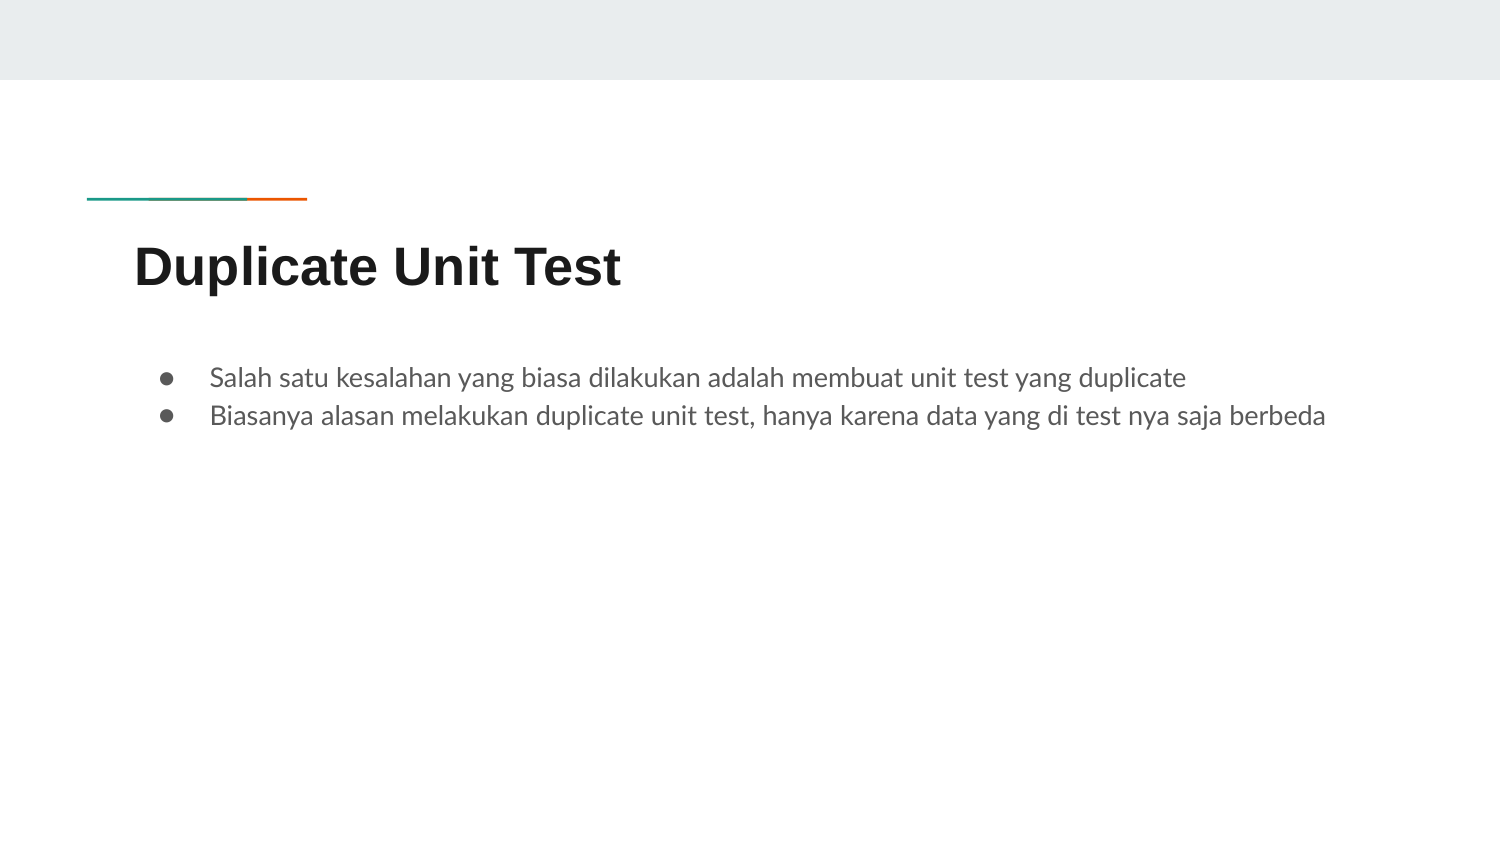

# Duplicate Unit Test
Salah satu kesalahan yang biasa dilakukan adalah membuat unit test yang duplicate
Biasanya alasan melakukan duplicate unit test, hanya karena data yang di test nya saja berbeda